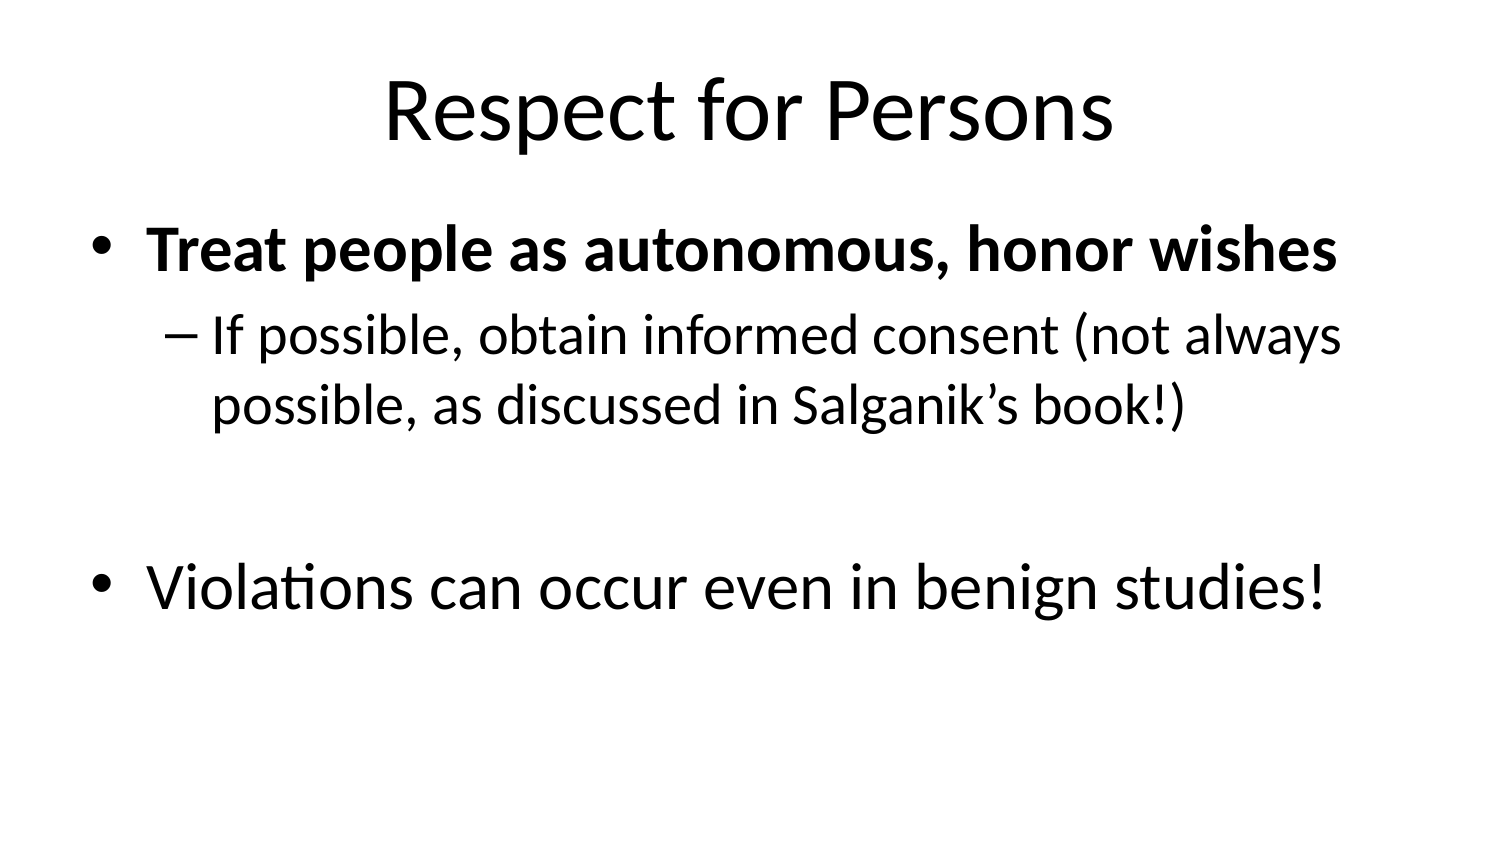

# Respect for Persons
Treat people as autonomous, honor wishes
If possible, obtain informed consent (not always possible, as discussed in Salganik’s book!)

Violations can occur even in benign studies!